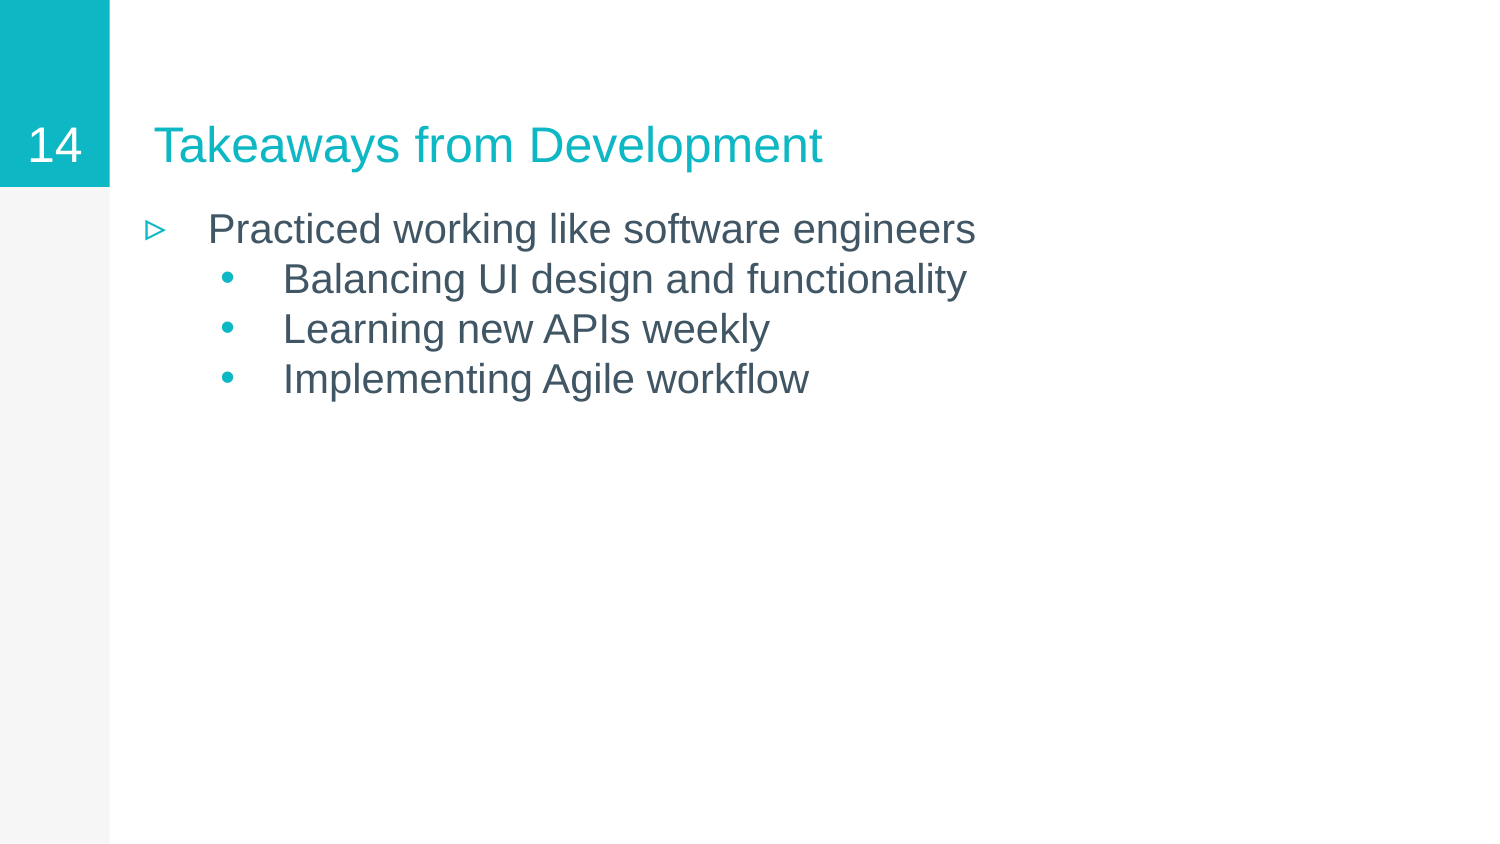

14
# Takeaways from Development
Practiced working like software engineers
Balancing UI design and functionality
Learning new APIs weekly
Implementing Agile workflow